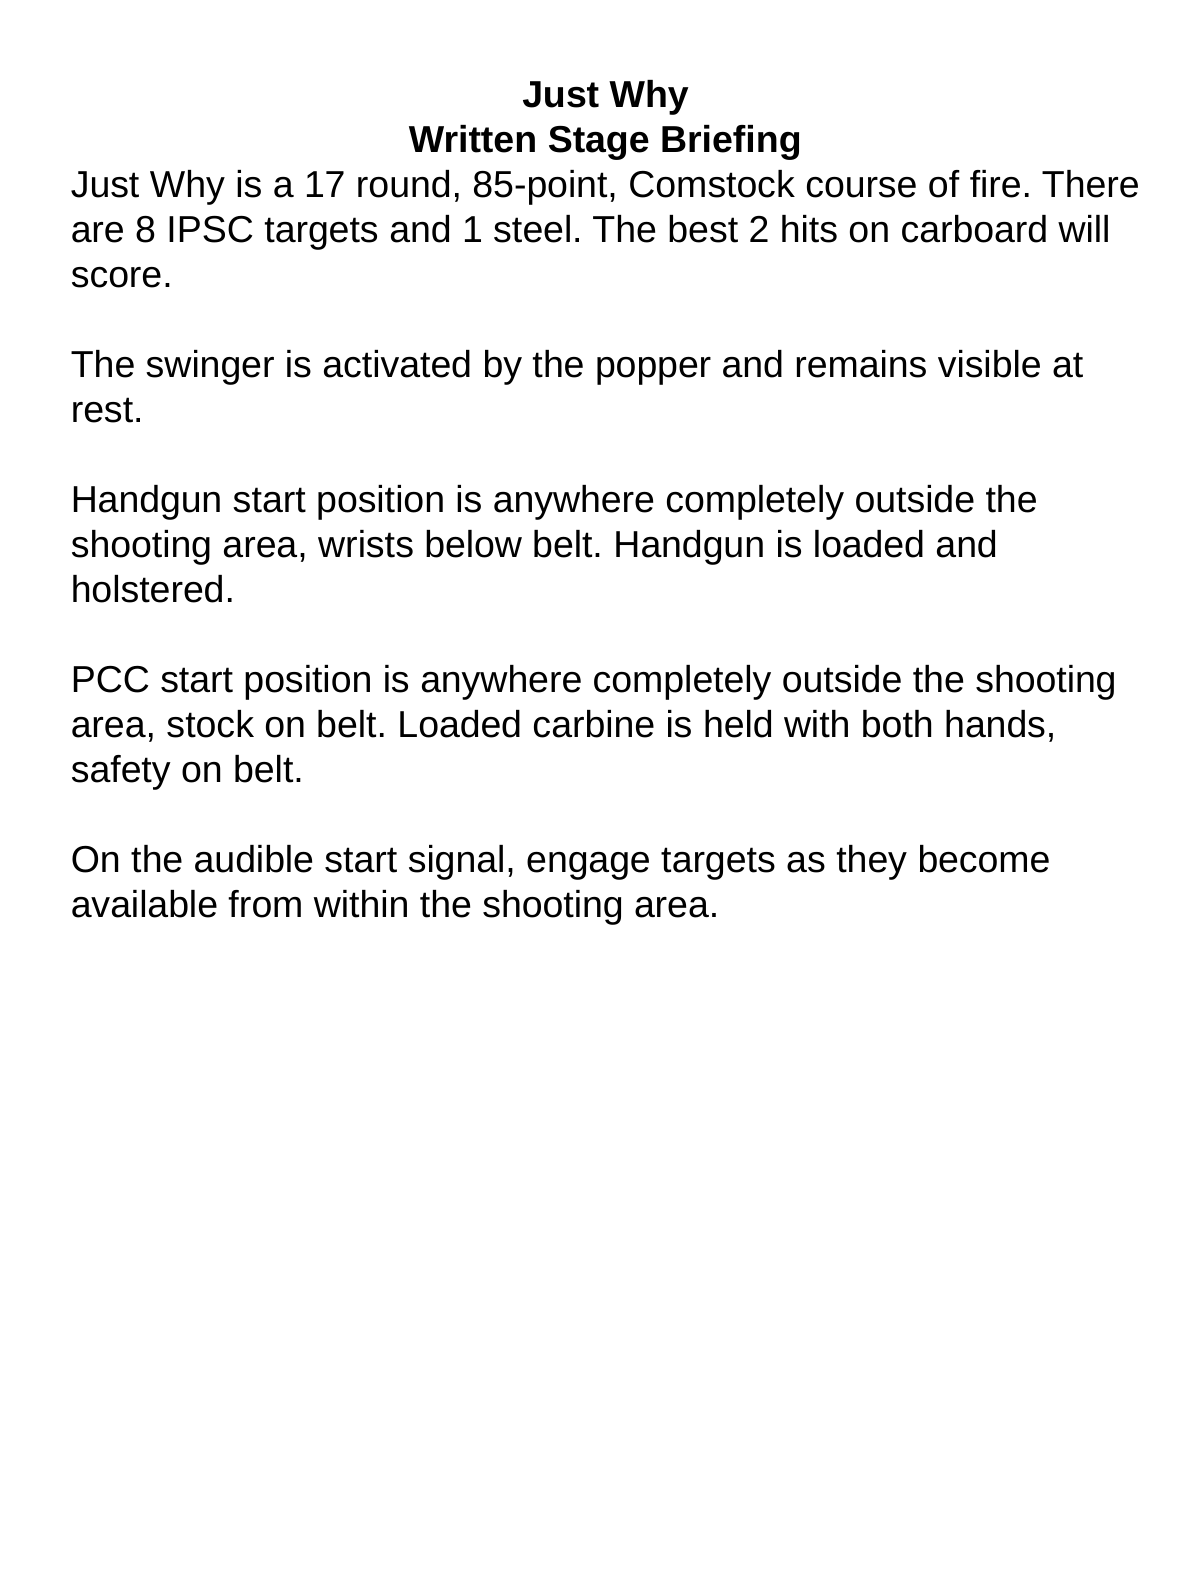

Just Why
Written Stage Briefing
Just Why is a 17 round, 85-point, Comstock course of fire. There are 8 IPSC targets and 1 steel. The best 2 hits on carboard will score.

The swinger is activated by the popper and remains visible at rest.

Handgun start position is anywhere completely outside the shooting area, wrists below belt. Handgun is loaded and holstered.

PCC start position is anywhere completely outside the shooting area, stock on belt. Loaded carbine is held with both hands, safety on belt.

On the audible start signal, engage targets as they become available from within the shooting area.